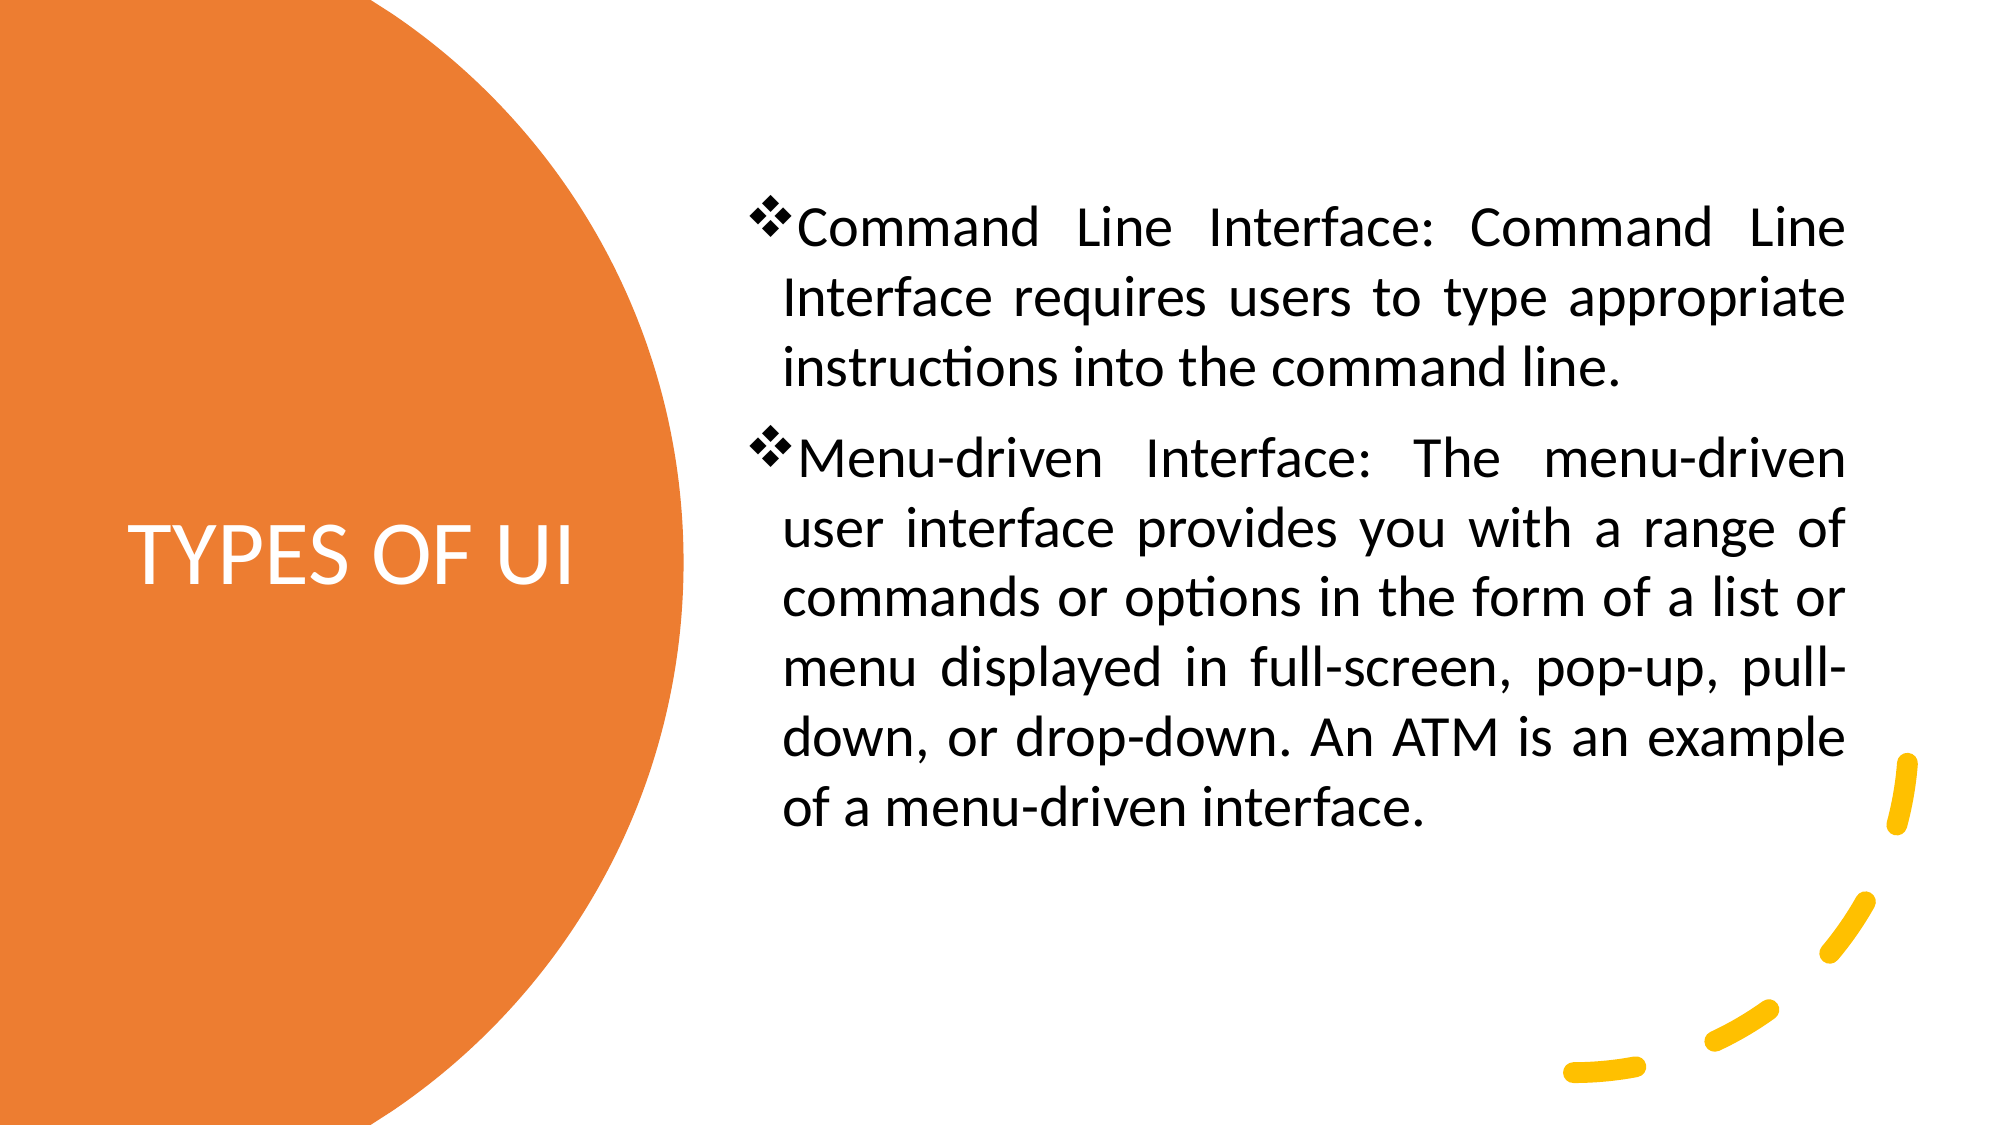

Command Line Interface: Command Line Interface requires users to type appropriate instructions into the command line.
Menu-driven Interface: The menu-driven user interface provides you with a range of commands or options in the form of a list or menu displayed in full-screen, pop-up, pull-down, or drop-down. An ATM is an example of a menu-driven interface.

# TYPES OF UI